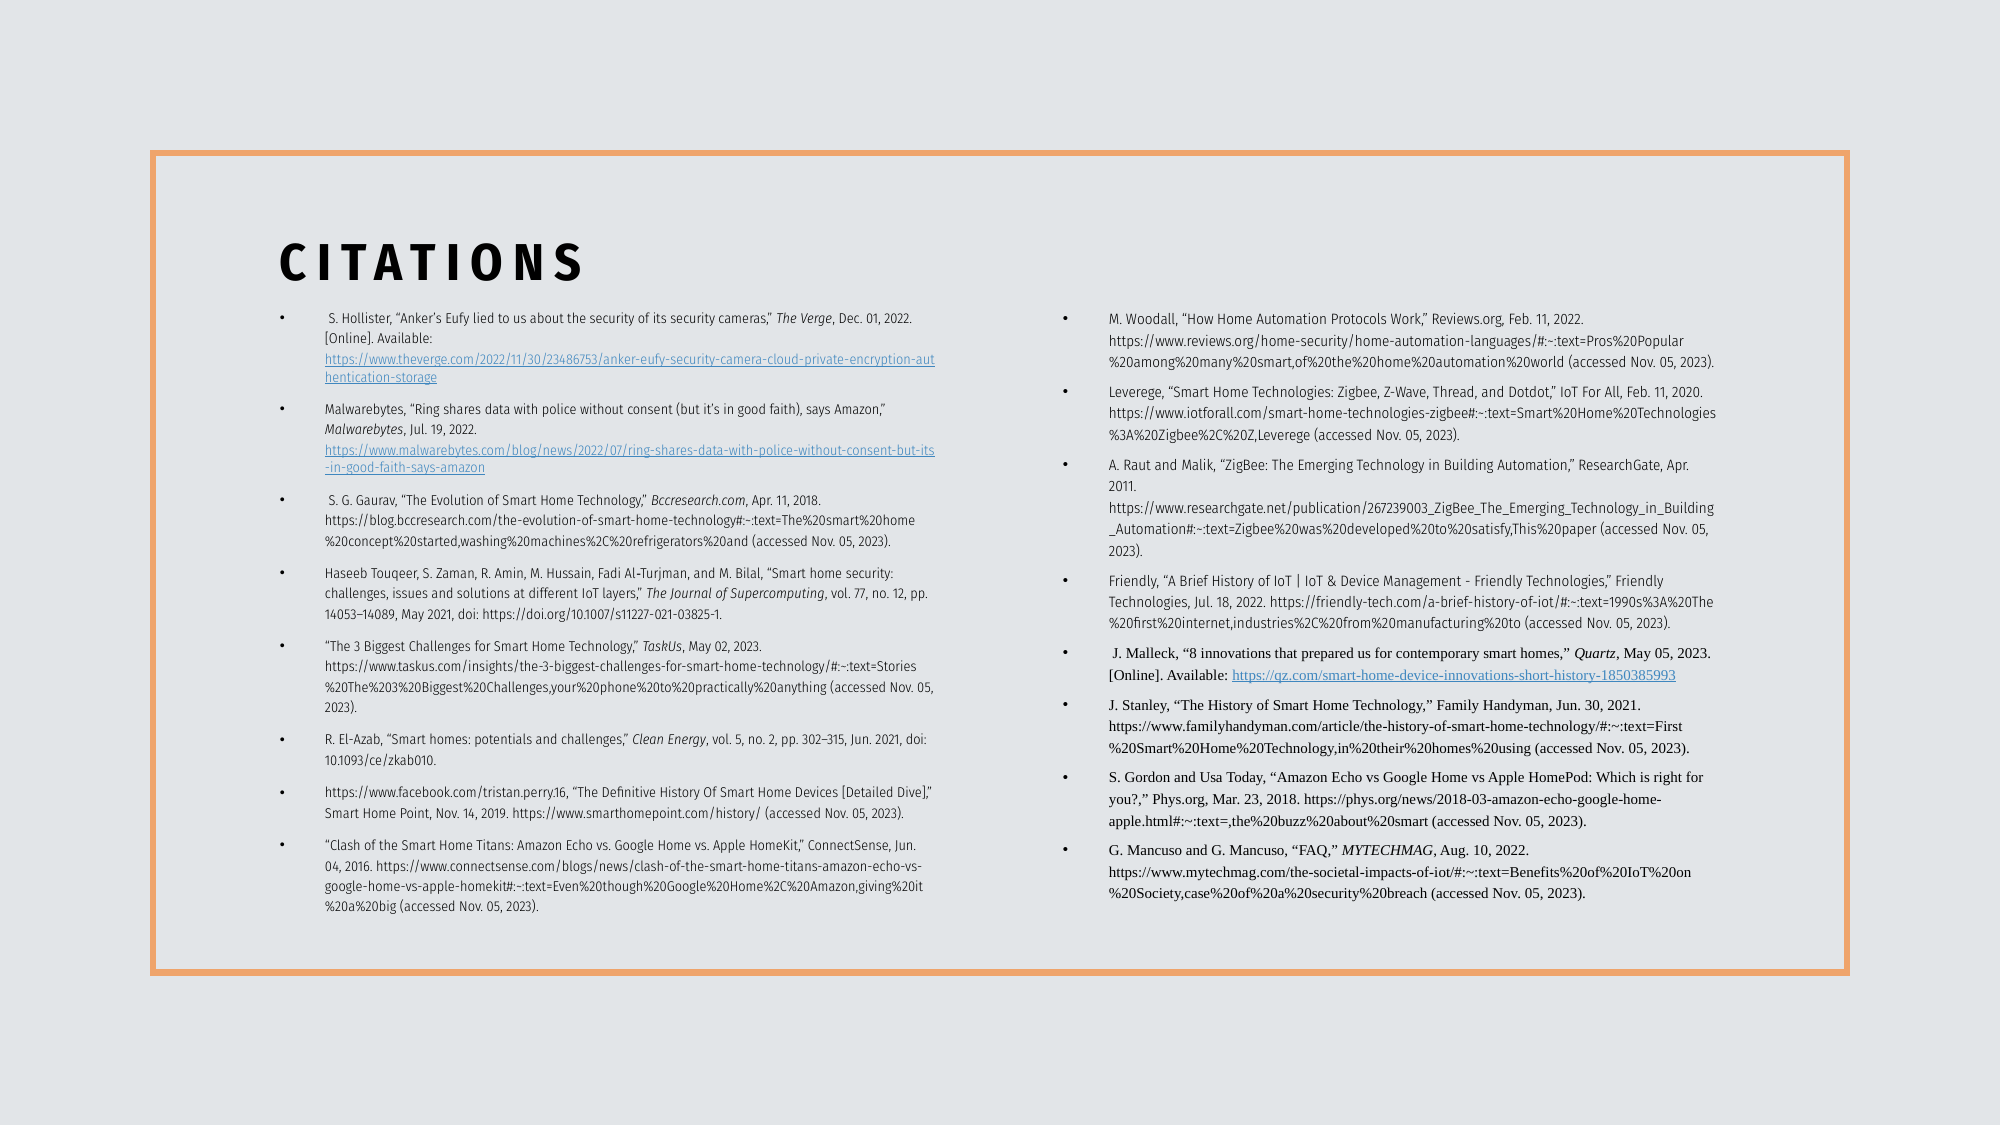

# Citations
 S. Hollister, “Anker’s Eufy lied to us about the security of its security cameras,” The Verge, Dec. 01, 2022. [Online]. Available: https://www.theverge.com/2022/11/30/23486753/anker-eufy-security-camera-cloud-private-encryption-authentication-storage
Malwarebytes, “Ring shares data with police without consent (but it’s in good faith), says Amazon,” Malwarebytes, Jul. 19, 2022. https://www.malwarebytes.com/blog/news/2022/07/ring-shares-data-with-police-without-consent-but-its-in-good-faith-says-amazon
 S. G. Gaurav, “The Evolution of Smart Home Technology,” Bccresearch.com, Apr. 11, 2018. https://blog.bccresearch.com/the-evolution-of-smart-home-technology#:~:text=The%20smart%20home%20concept%20started,washing%20machines%2C%20refrigerators%20and (accessed Nov. 05, 2023).
Haseeb Touqeer, S. Zaman, R. Amin, M. Hussain, Fadi Al‐Turjman, and M. Bilal, “Smart home security: challenges, issues and solutions at different IoT layers,” The Journal of Supercomputing, vol. 77, no. 12, pp. 14053–14089, May 2021, doi: https://doi.org/10.1007/s11227-021-03825-1.
“The 3 Biggest Challenges for Smart Home Technology,” TaskUs, May 02, 2023. https://www.taskus.com/insights/the-3-biggest-challenges-for-smart-home-technology/#:~:text=Stories%20The%203%20Biggest%20Challenges,your%20phone%20to%20practically%20anything (accessed Nov. 05, 2023).
R. El-Azab, “Smart homes: potentials and challenges,” Clean Energy, vol. 5, no. 2, pp. 302–315, Jun. 2021, doi: 10.1093/ce/zkab010.
https://www.facebook.com/tristan.perry.16, “The Definitive History Of Smart Home Devices [Detailed Dive],” Smart Home Point, Nov. 14, 2019. https://www.smarthomepoint.com/history/ (accessed Nov. 05, 2023).
“Clash of the Smart Home Titans: Amazon Echo vs. Google Home vs. Apple HomeKit,” ConnectSense, Jun. 04, 2016. https://www.connectsense.com/blogs/news/clash-of-the-smart-home-titans-amazon-echo-vs-google-home-vs-apple-homekit#:~:text=Even%20though%20Google%20Home%2C%20Amazon,giving%20it%20a%20big (accessed Nov. 05, 2023).
M. Woodall, “How Home Automation Protocols Work,” Reviews.org, Feb. 11, 2022. https://www.reviews.org/home-security/home-automation-languages/#:~:text=Pros%20Popular%20among%20many%20smart,of%20the%20home%20automation%20world (accessed Nov. 05, 2023).
‌Leverege, “Smart Home Technologies: Zigbee, Z-Wave, Thread, and Dotdot,” IoT For All, Feb. 11, 2020. https://www.iotforall.com/smart-home-technologies-zigbee#:~:text=Smart%20Home%20Technologies%3A%20Zigbee%2C%20Z,Leverege (accessed Nov. 05, 2023).
‌A. Raut and Malik, “ZigBee: The Emerging Technology in Building Automation,” ResearchGate, Apr. 2011. https://www.researchgate.net/publication/267239003_ZigBee_The_Emerging_Technology_in_Building_Automation#:~:text=Zigbee%20was%20developed%20to%20satisfy,This%20paper (accessed Nov. 05, 2023).
Friendly, “A Brief History of IoT | IoT & Device Management - Friendly Technologies,” Friendly Technologies, Jul. 18, 2022. https://friendly-tech.com/a-brief-history-of-iot/#:~:text=1990s%3A%20The%20first%20internet,industries%2C%20from%20manufacturing%20to (accessed Nov. 05, 2023).
‌ J. Malleck, “8 innovations that prepared us for contemporary smart homes,” Quartz, May 05, 2023. [Online]. Available: https://qz.com/smart-home-device-innovations-short-history-1850385993
J. Stanley, “The History of Smart Home Technology,” Family Handyman, Jun. 30, 2021. https://www.familyhandyman.com/article/the-history-of-smart-home-technology/#:~:text=First%20Smart%20Home%20Technology,in%20their%20homes%20using (accessed Nov. 05, 2023).
S. Gordon and Usa Today, “Amazon Echo vs Google Home vs Apple HomePod: Which is right for you?,” Phys.org, Mar. 23, 2018. https://phys.org/news/2018-03-amazon-echo-google-home-apple.html#:~:text=,the%20buzz%20about%20smart (accessed Nov. 05, 2023).
G. Mancuso and G. Mancuso, “FAQ,” MYTECHMAG, Aug. 10, 2022. https://www.mytechmag.com/the-societal-impacts-of-iot/#:~:text=Benefits%20of%20IoT%20on%20Society,case%20of%20a%20security%20breach (accessed Nov. 05, 2023).